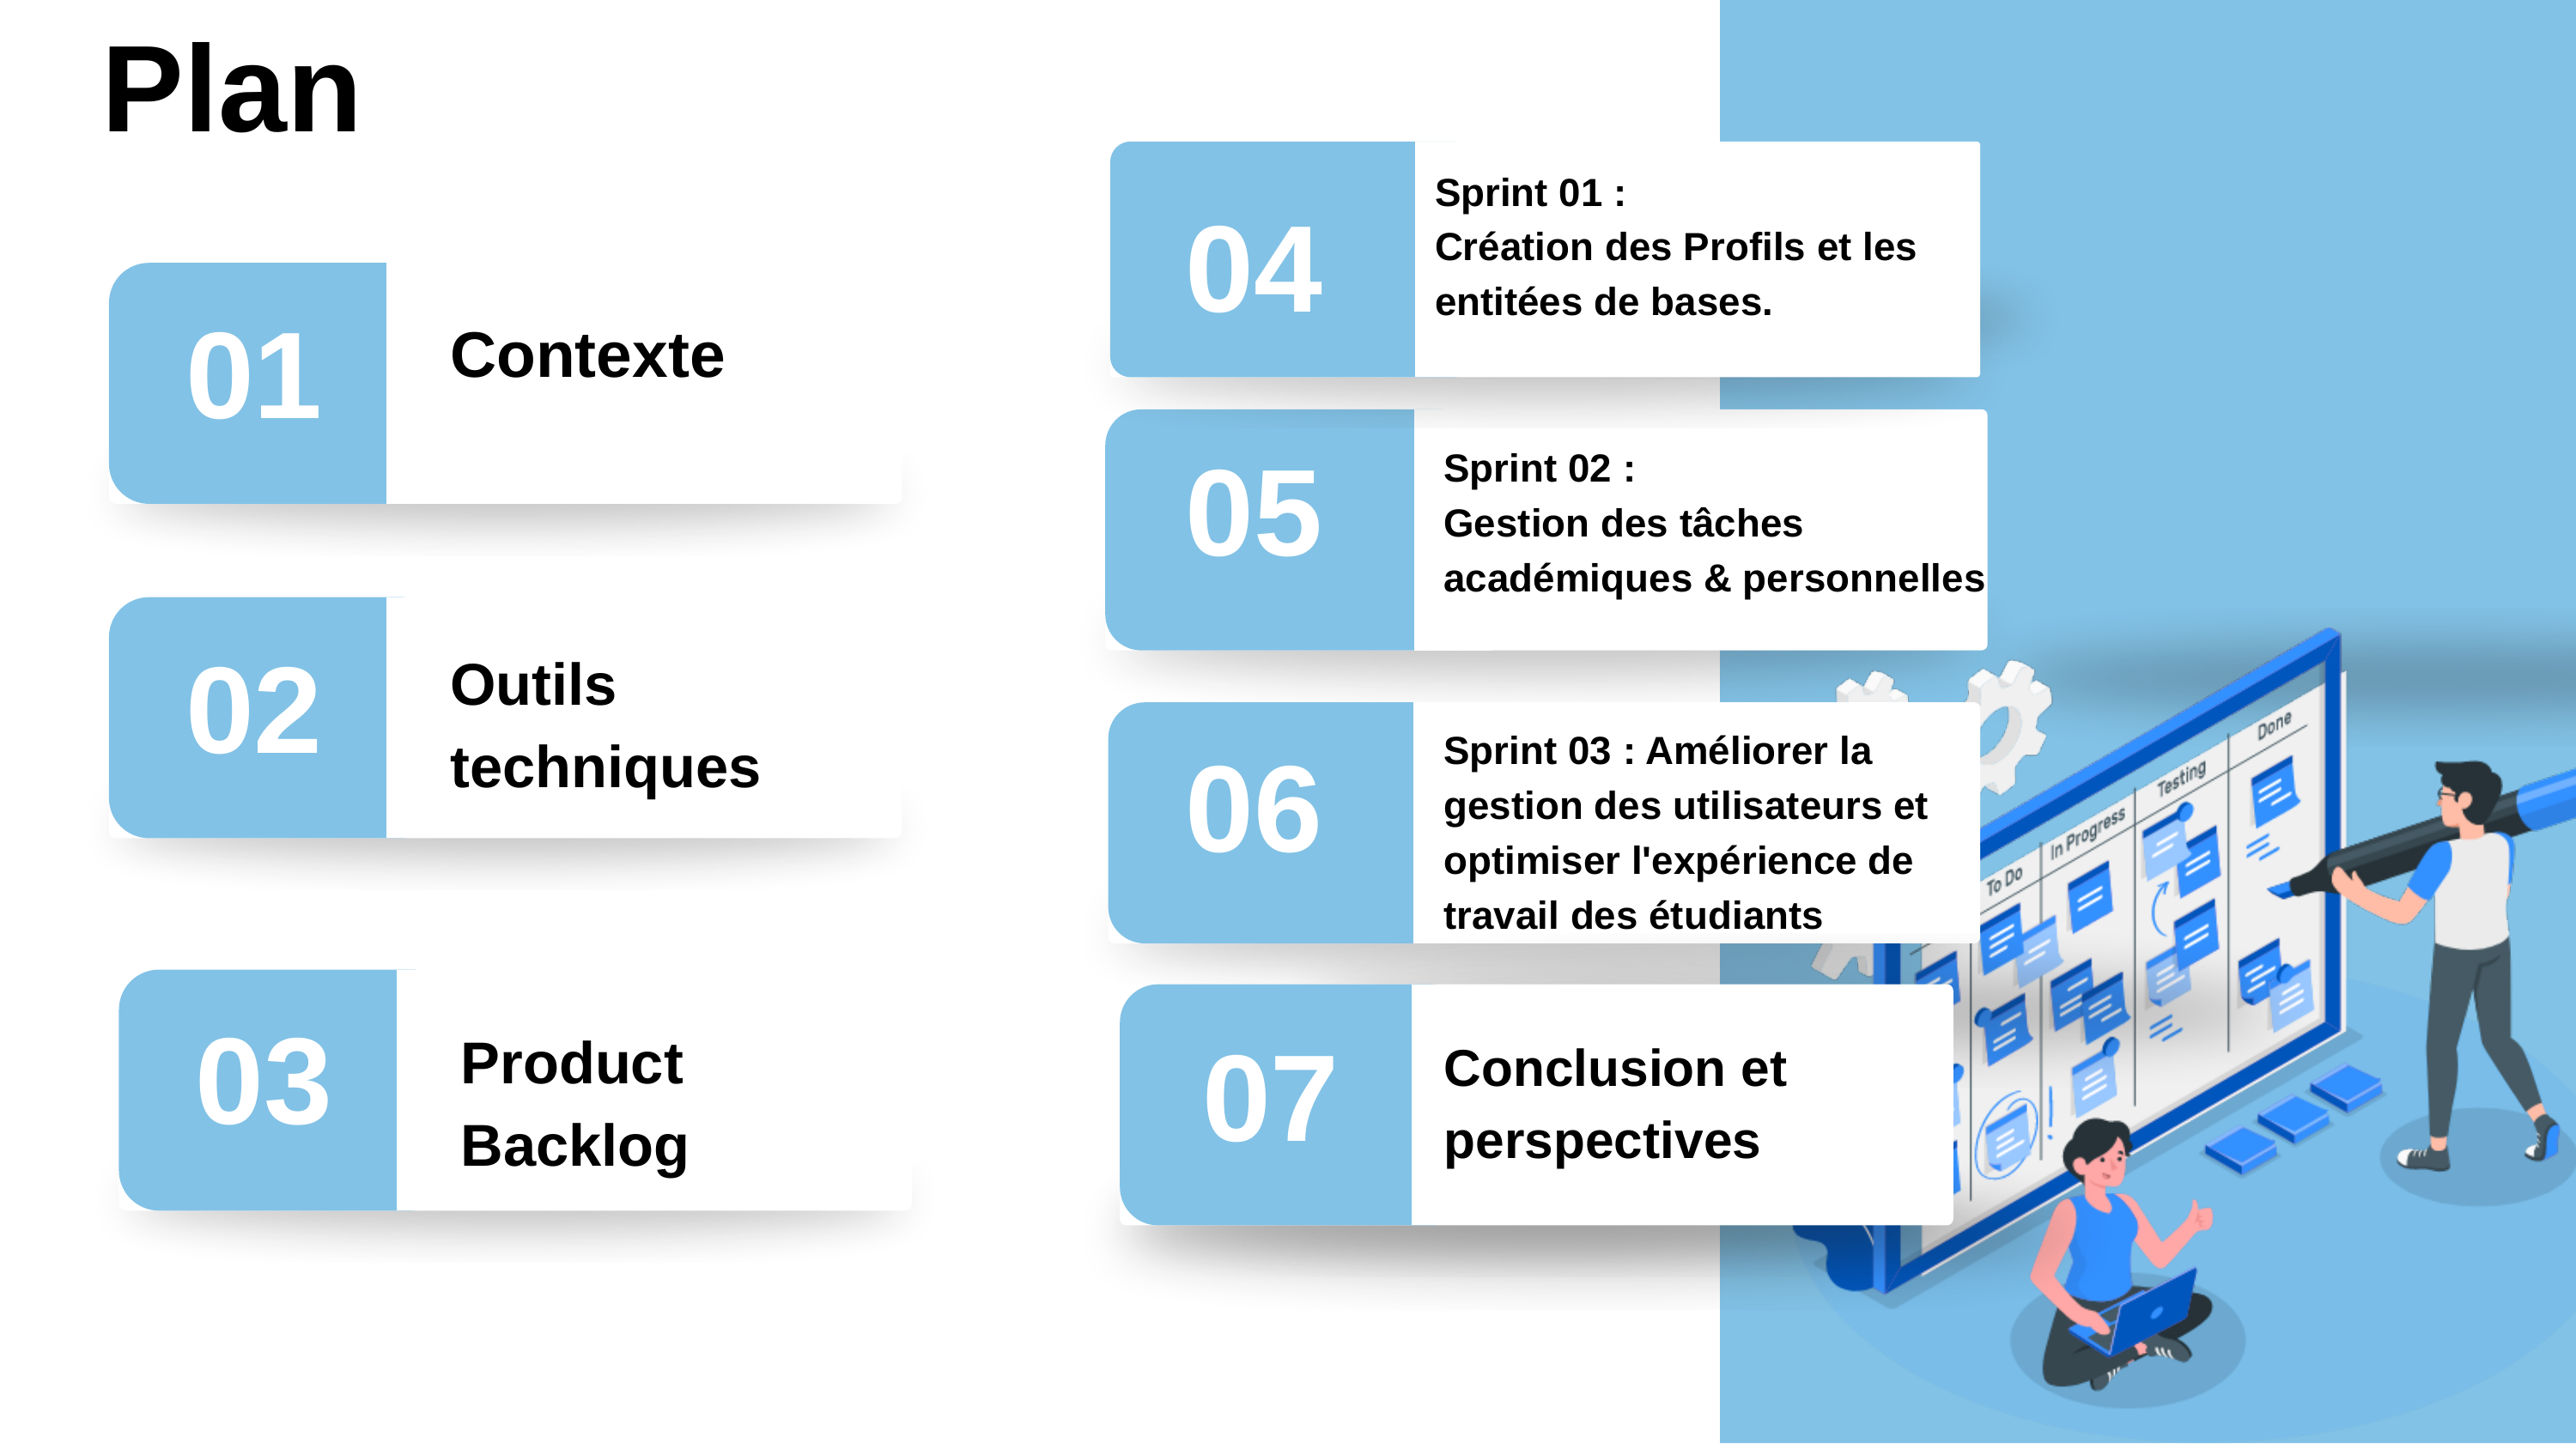

Plan

Sprint 01 :
Création des Profils et les
entitées de bases.

04

Contexte
01

Sprint 02 :
Gestion des tâches
académiques & personnelles

05

Outils
techniques
02

Sprint 03 : Améliorer la gestion des utilisateurs et optimiser l'expérience de travail des étudiants

06

Conclusion et perspectives
07

Product
Backlog
03